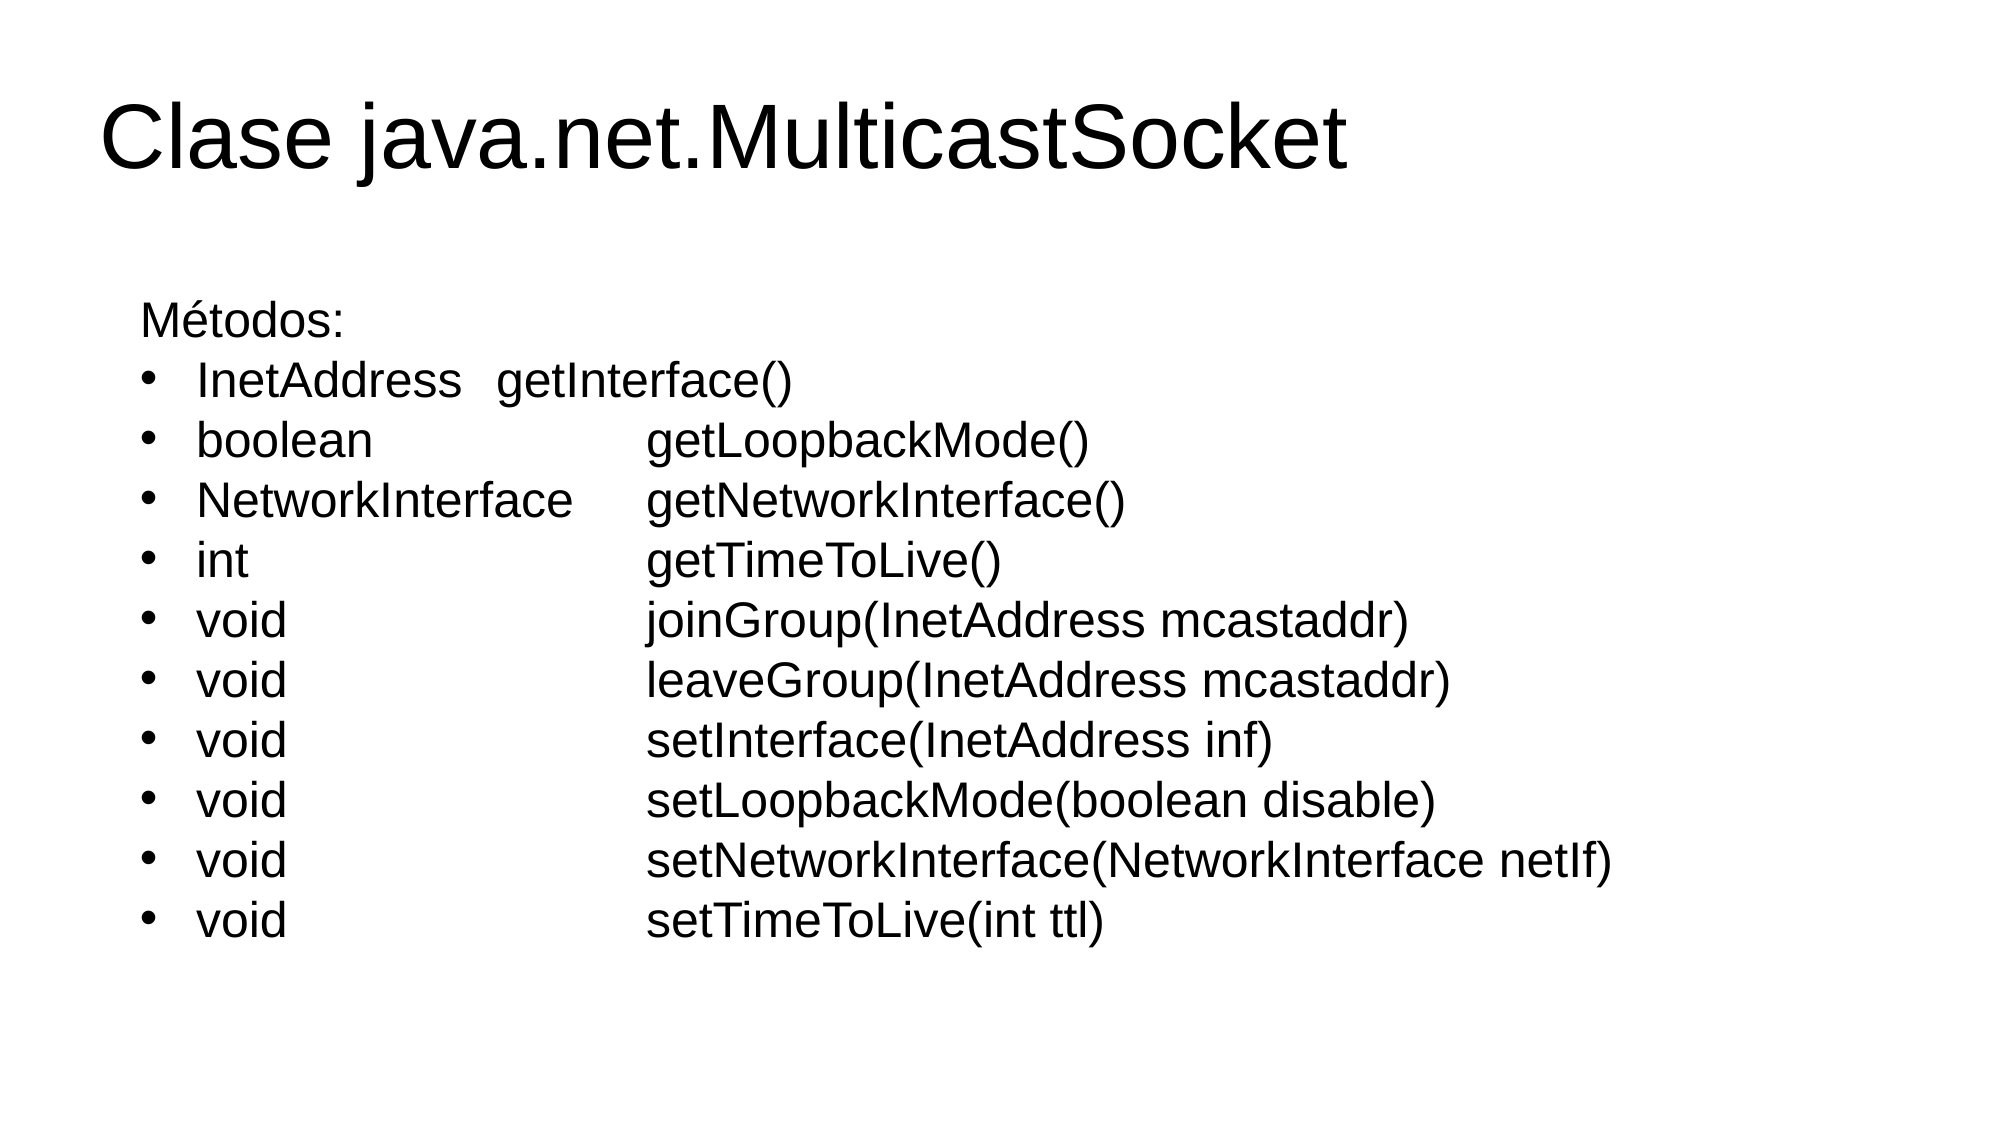

Clase java.net.MulticastSocket
Métodos:
InetAddress	getInterface()
boolean		getLoopbackMode()
NetworkInterface	getNetworkInterface()
int			getTimeToLive()
void			joinGroup(InetAddress mcastaddr)
void			leaveGroup(InetAddress mcastaddr)
void			setInterface(InetAddress inf)
void			setLoopbackMode(boolean disable)
void			setNetworkInterface(NetworkInterface netIf)
void			setTimeToLive(int ttl)